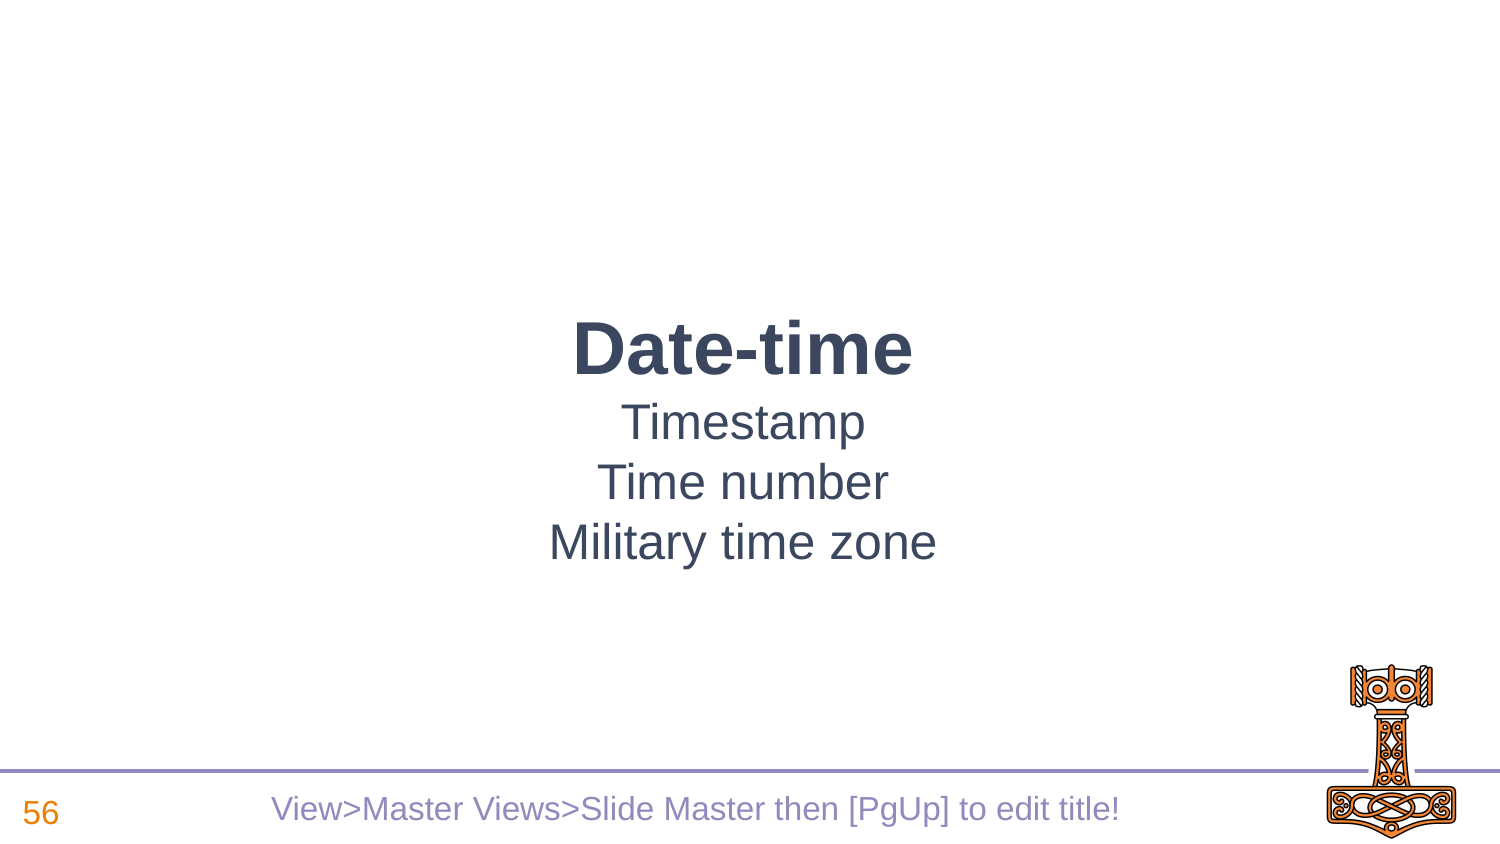

Date-time
Timestamp
Time number
Military time zone